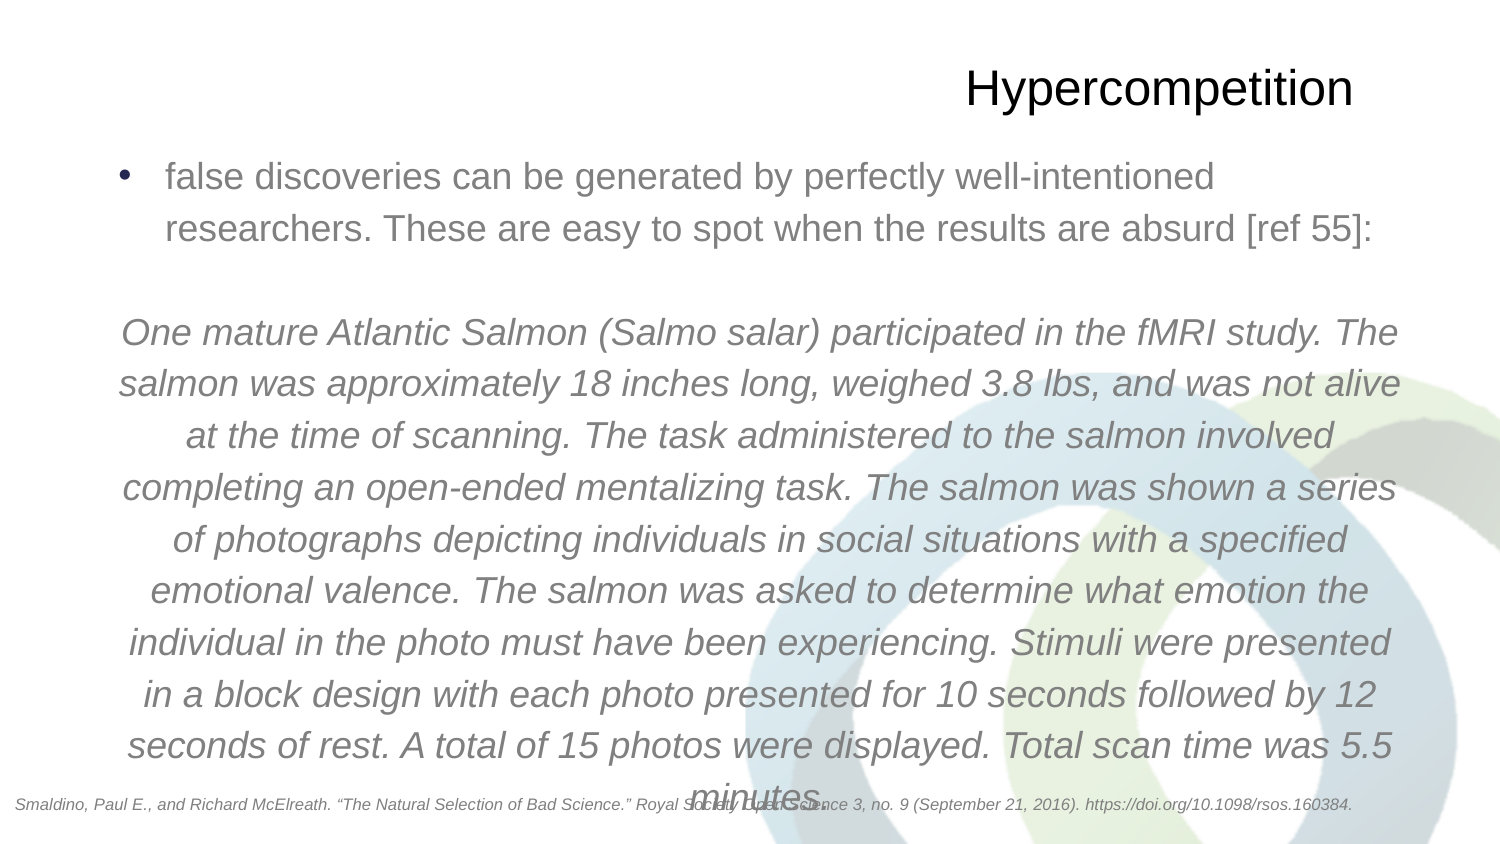

# Hypercompetition
false discoveries can be generated by perfectly well-intentioned researchers. These are easy to spot when the results are absurd [ref 55]:

One mature Atlantic Salmon (Salmo salar) participated in the fMRI study. The salmon was approximately 18 inches long, weighed 3.8 lbs, and was not alive at the time of scanning. The task administered to the salmon involved completing an open-ended mentalizing task. The salmon was shown a series of photographs depicting individuals in social situations with a specified emotional valence. The salmon was asked to determine what emotion the individual in the photo must have been experiencing. Stimuli were presented in a block design with each photo presented for 10 seconds followed by 12 seconds of rest. A total of 15 photos were displayed. Total scan time was 5.5 minutes.

for example, following standard methods for their fields, researchers have observed a dead Atlantic salmon exhibiting neural responses to emotional stimuli [55]
Smaldino, Paul E., and Richard McElreath. “The Natural Selection of Bad Science.” Royal Society Open Science 3, no. 9 (September 21, 2016). https://doi.org/10.1098/rsos.160384.